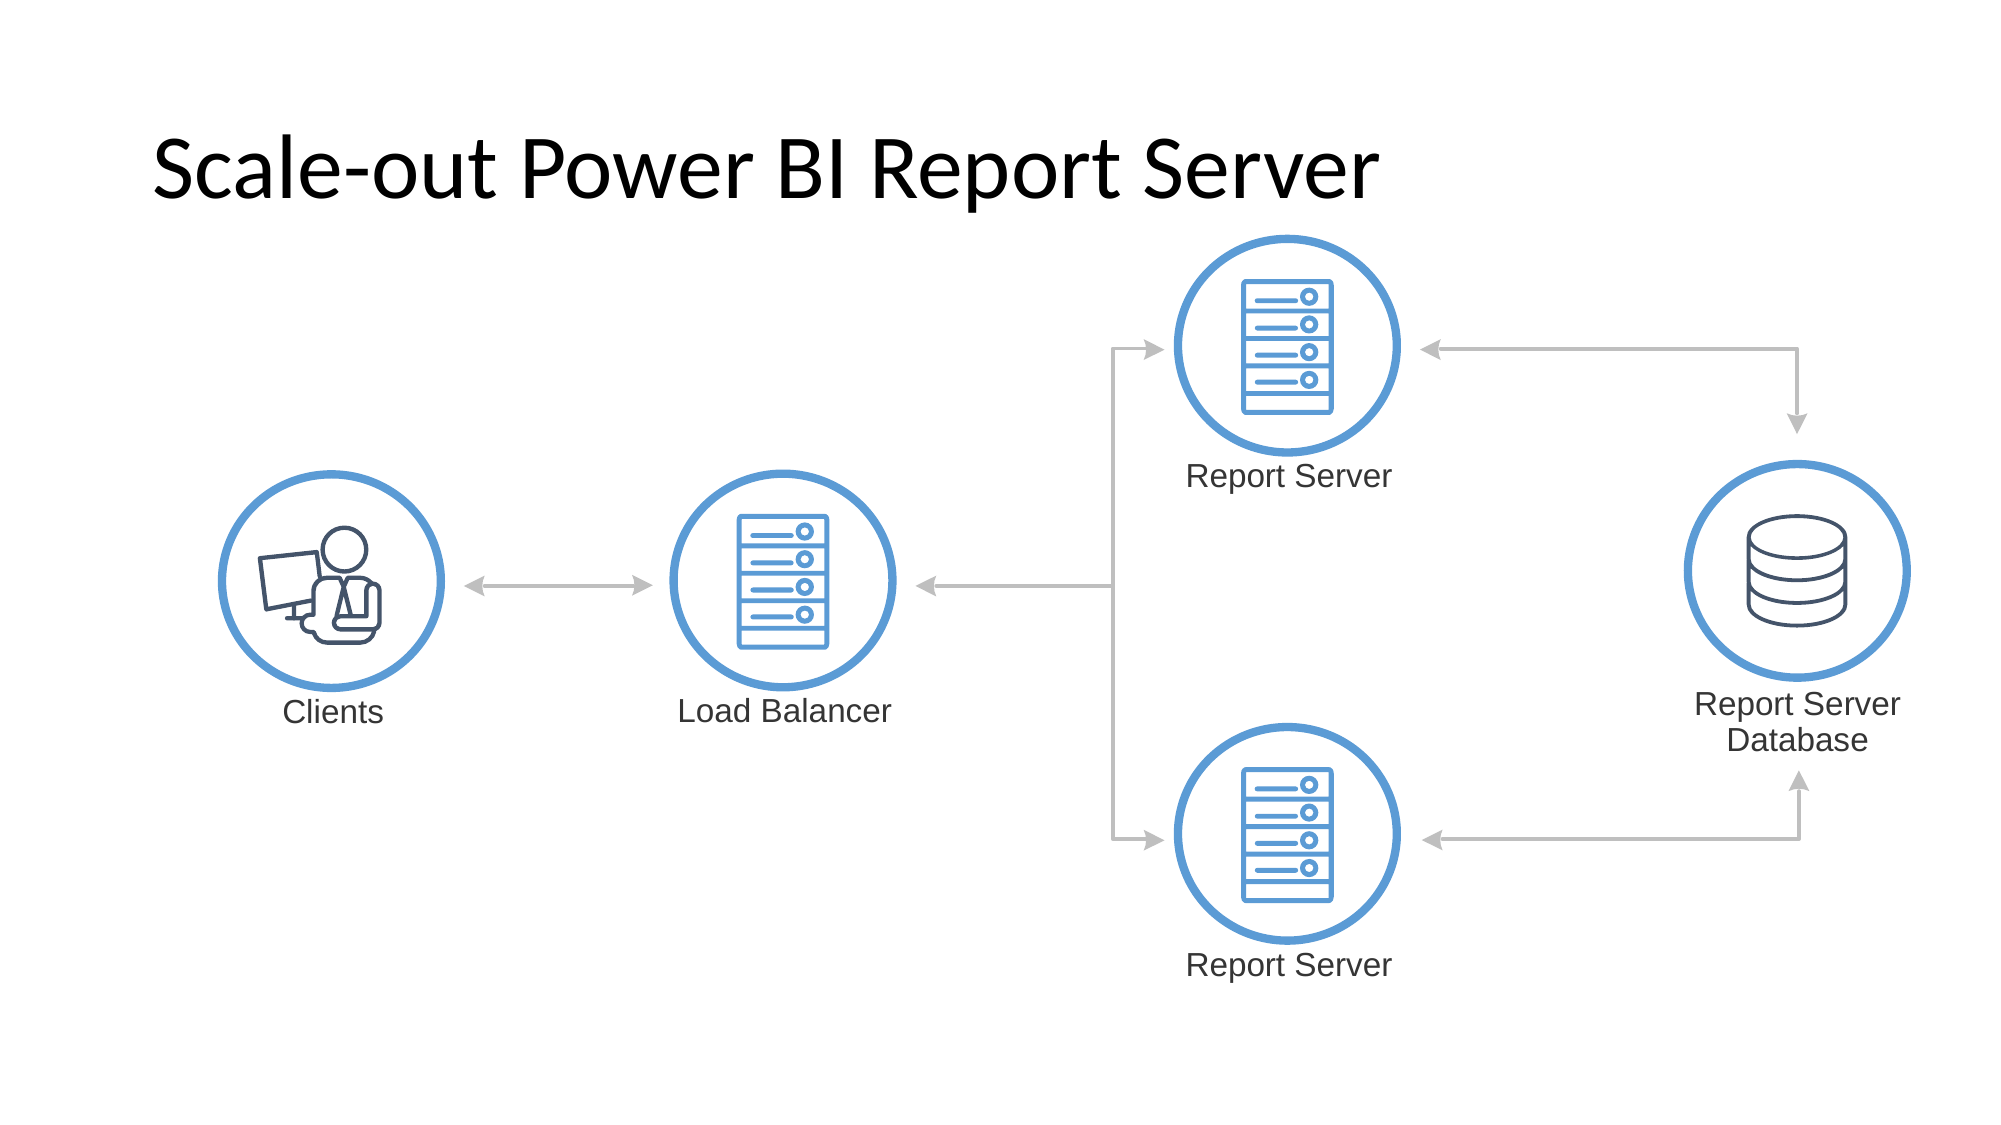

# Scale-out Power BI Report Server

Report Server

Report Server Database
Load Balancer
Clients

Report Server